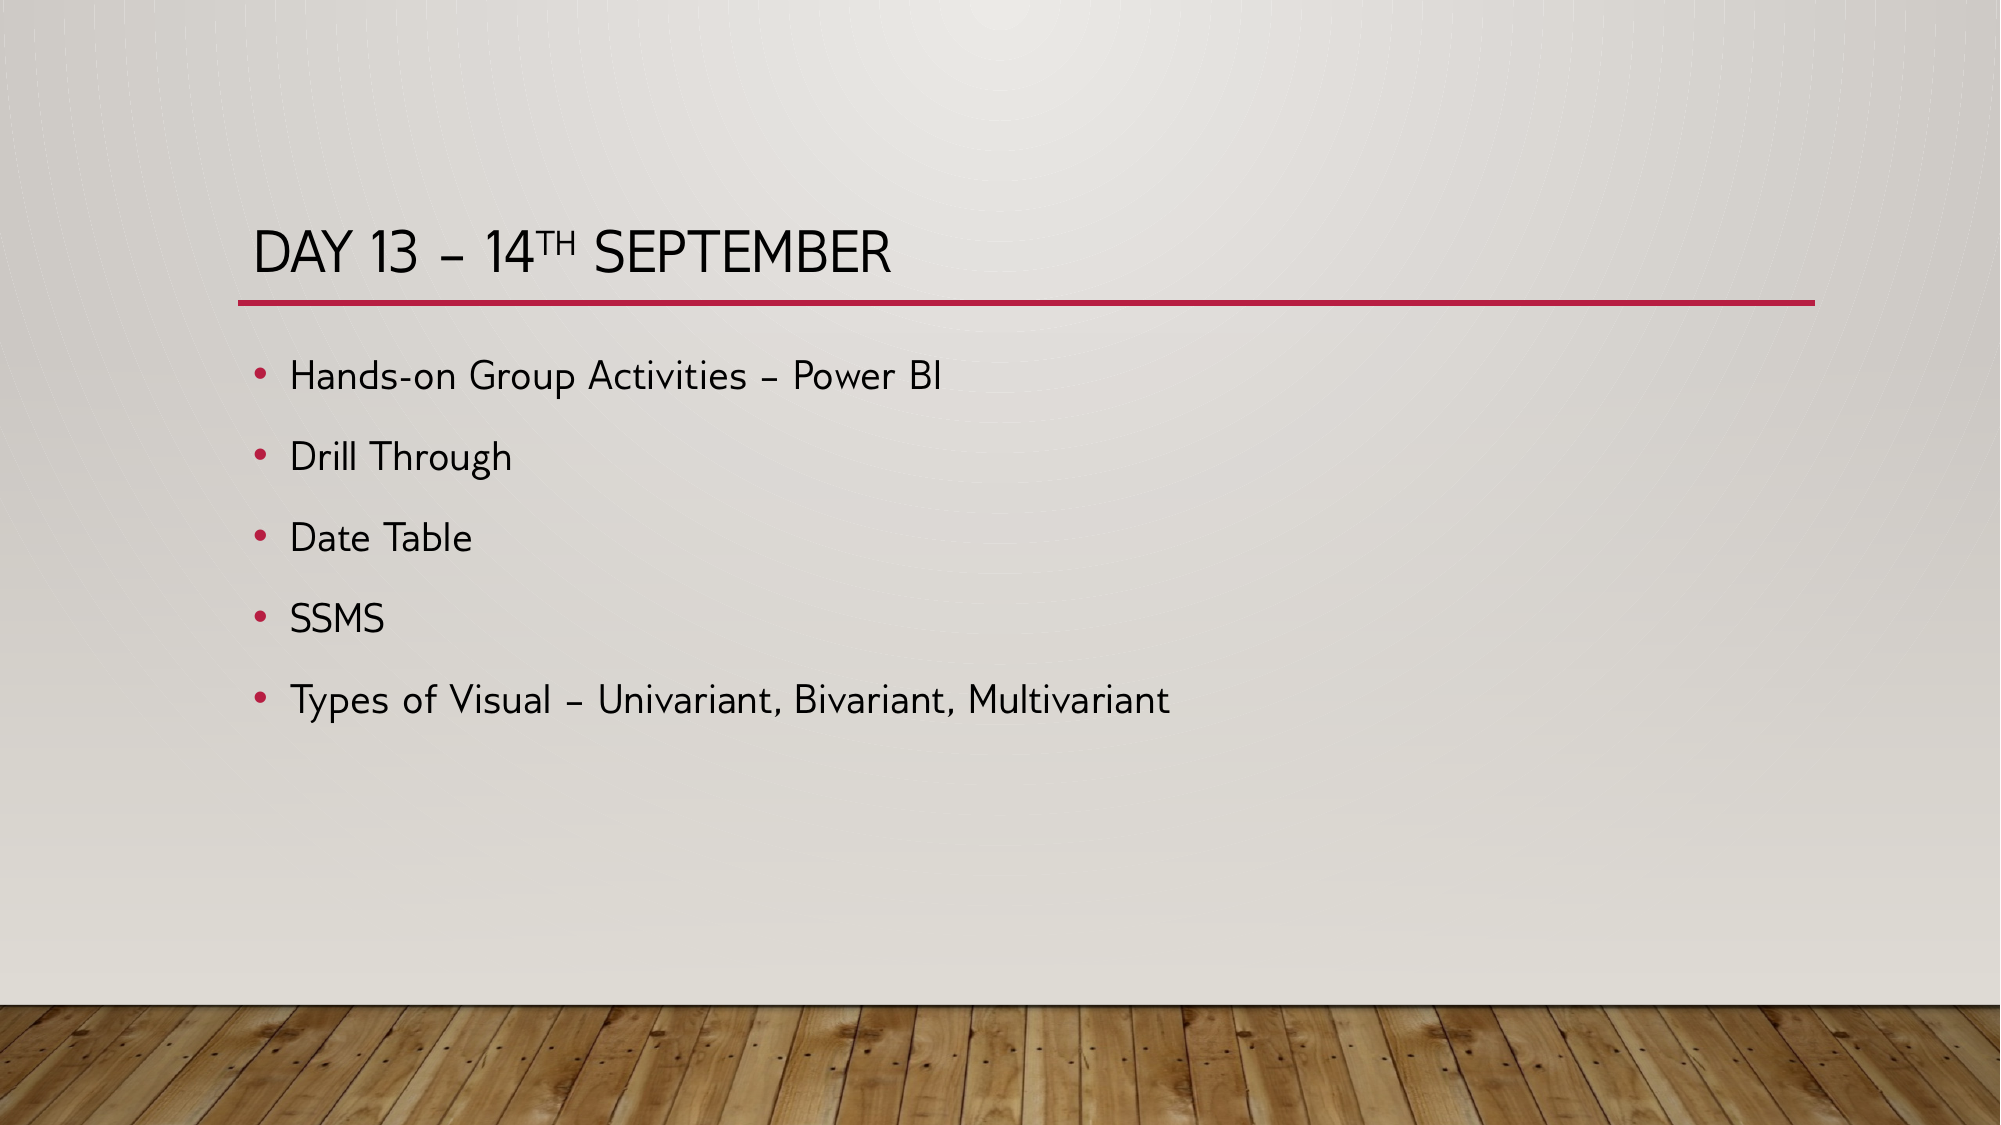

# Day 13 – 14th September
Hands-on Group Activities – Power BI
Drill Through
Date Table
SSMS
Types of Visual – Univariant, Bivariant, Multivariant